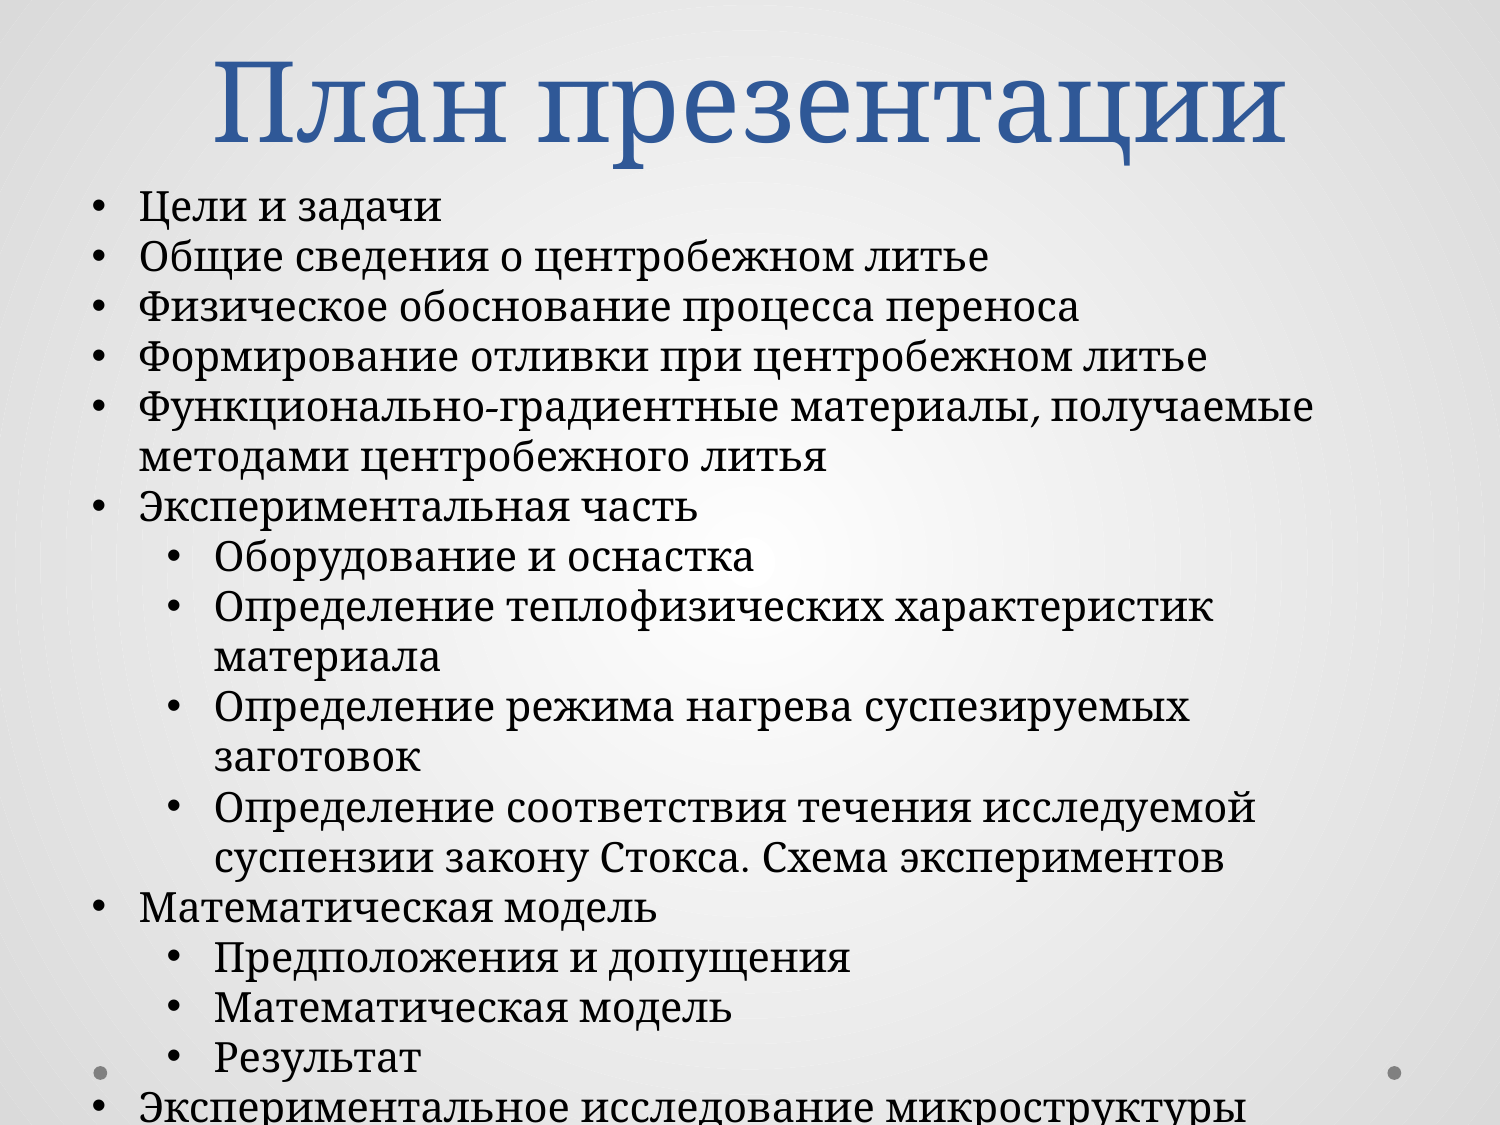

# План презентации
Цели и задачи
Общие сведения о центробежном литье
Физическое обоснование процесса переноса
Формирование отливки при центробежном литье
Функционально-градиентные материалы, получаемые методами центробежного литья
Экспериментальная часть
Оборудование и оснастка
Определение теплофизических характеристик материала
Определение режима нагрева суспезируемых заготовок
Определение соответствия течения исследуемой  суспензии закону Стокса. Схема экспериментов
Математическая модель
Предположения и допущения
Математическая модель
Результат
Экспериментальное исследование микроструктуры отливок
Заключение